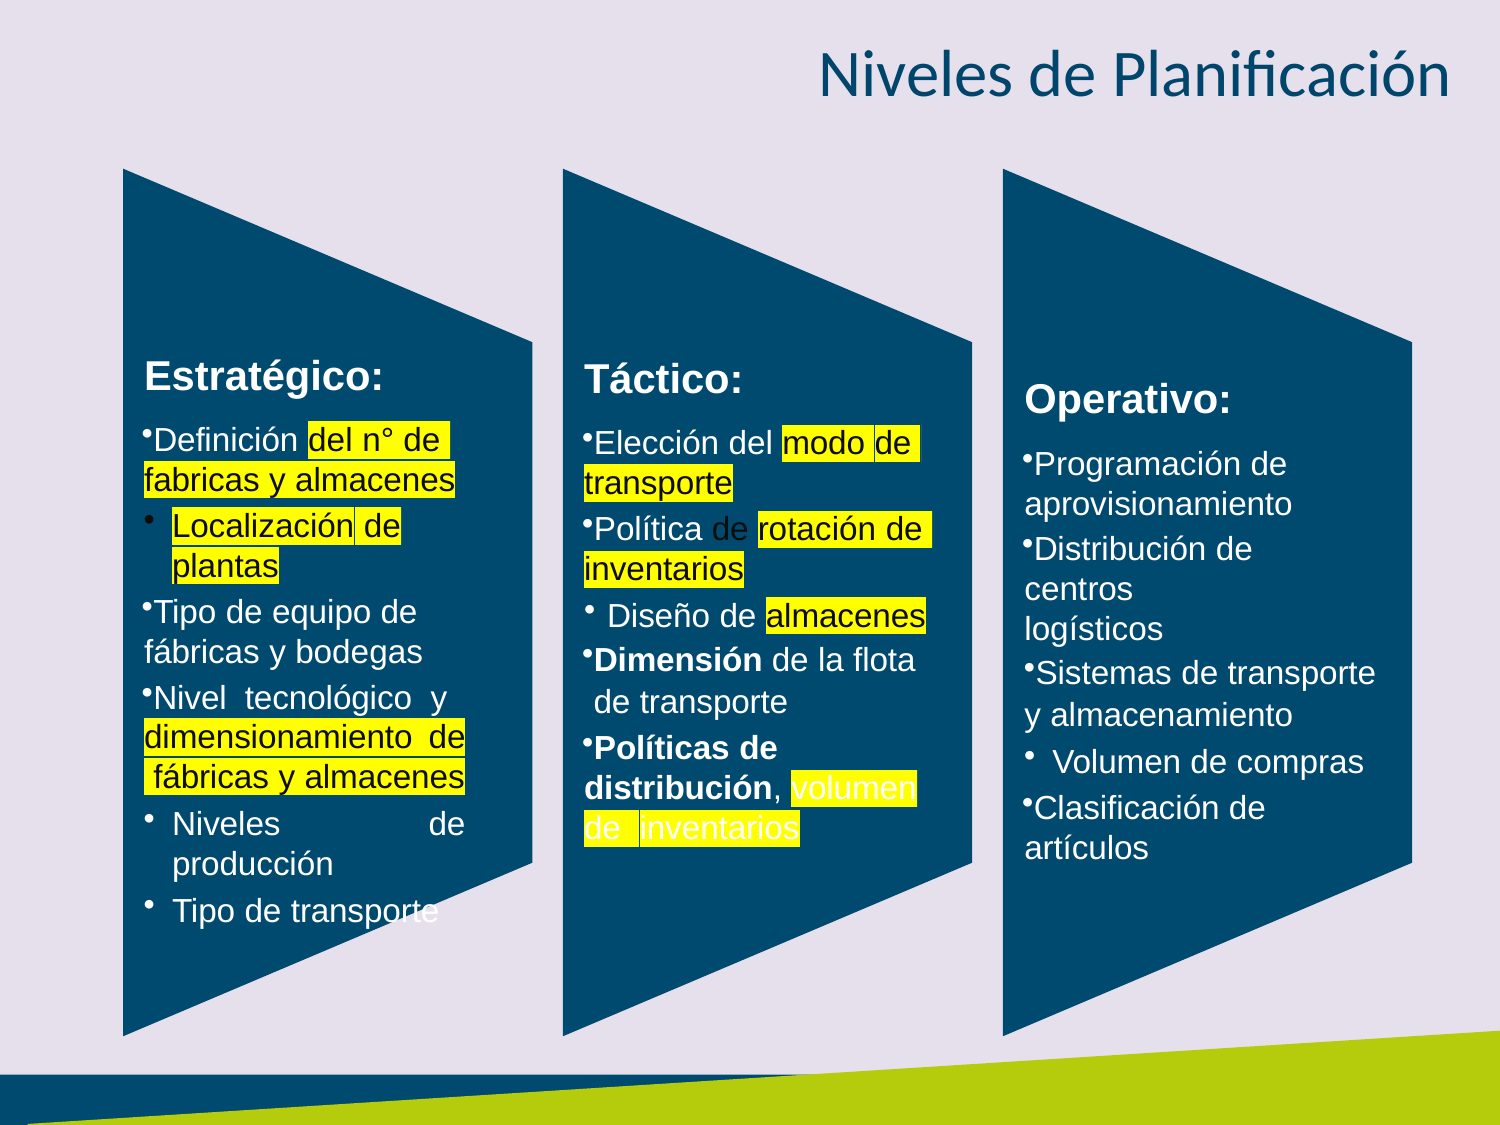

# Niveles de Planificación

Estratégico:
Definición del n° de  fabricas y almacenes
Localización de plantas
Tipo de equipo de  fábricas y bodegas
Nivel tecnológico y  dimensionamiento de  fábricas y almacenes
Niveles de producción
Tipo de transporte
Táctico:
Elección del modo de  transporte
Política de rotación de  inventarios
Diseño de almacenes
Dimensión de la flota  de transporte
Políticas de  distribución, volumen de  inventarios
Operativo:
Programación de  aprovisionamiento
Distribución de  centros logísticos
Sistemas de transporte  y almacenamiento
Volumen de compras
Clasificación de  artículos